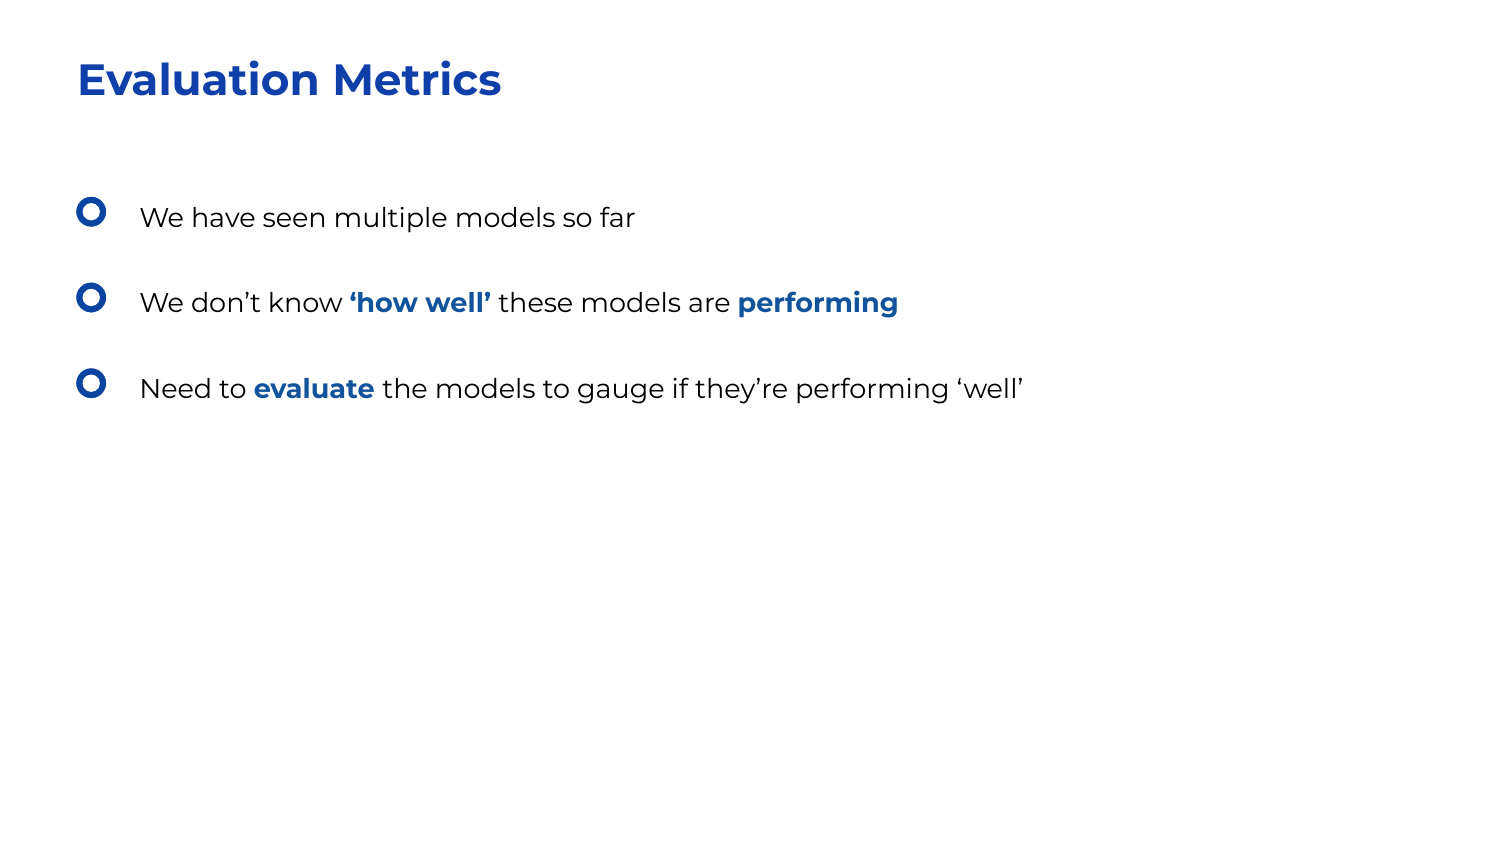

Evaluation Metrics
We have seen multiple models so far

We don’t know ‘how well’ these models are performing

Need to evaluate the models to gauge if they’re performing ‘well’